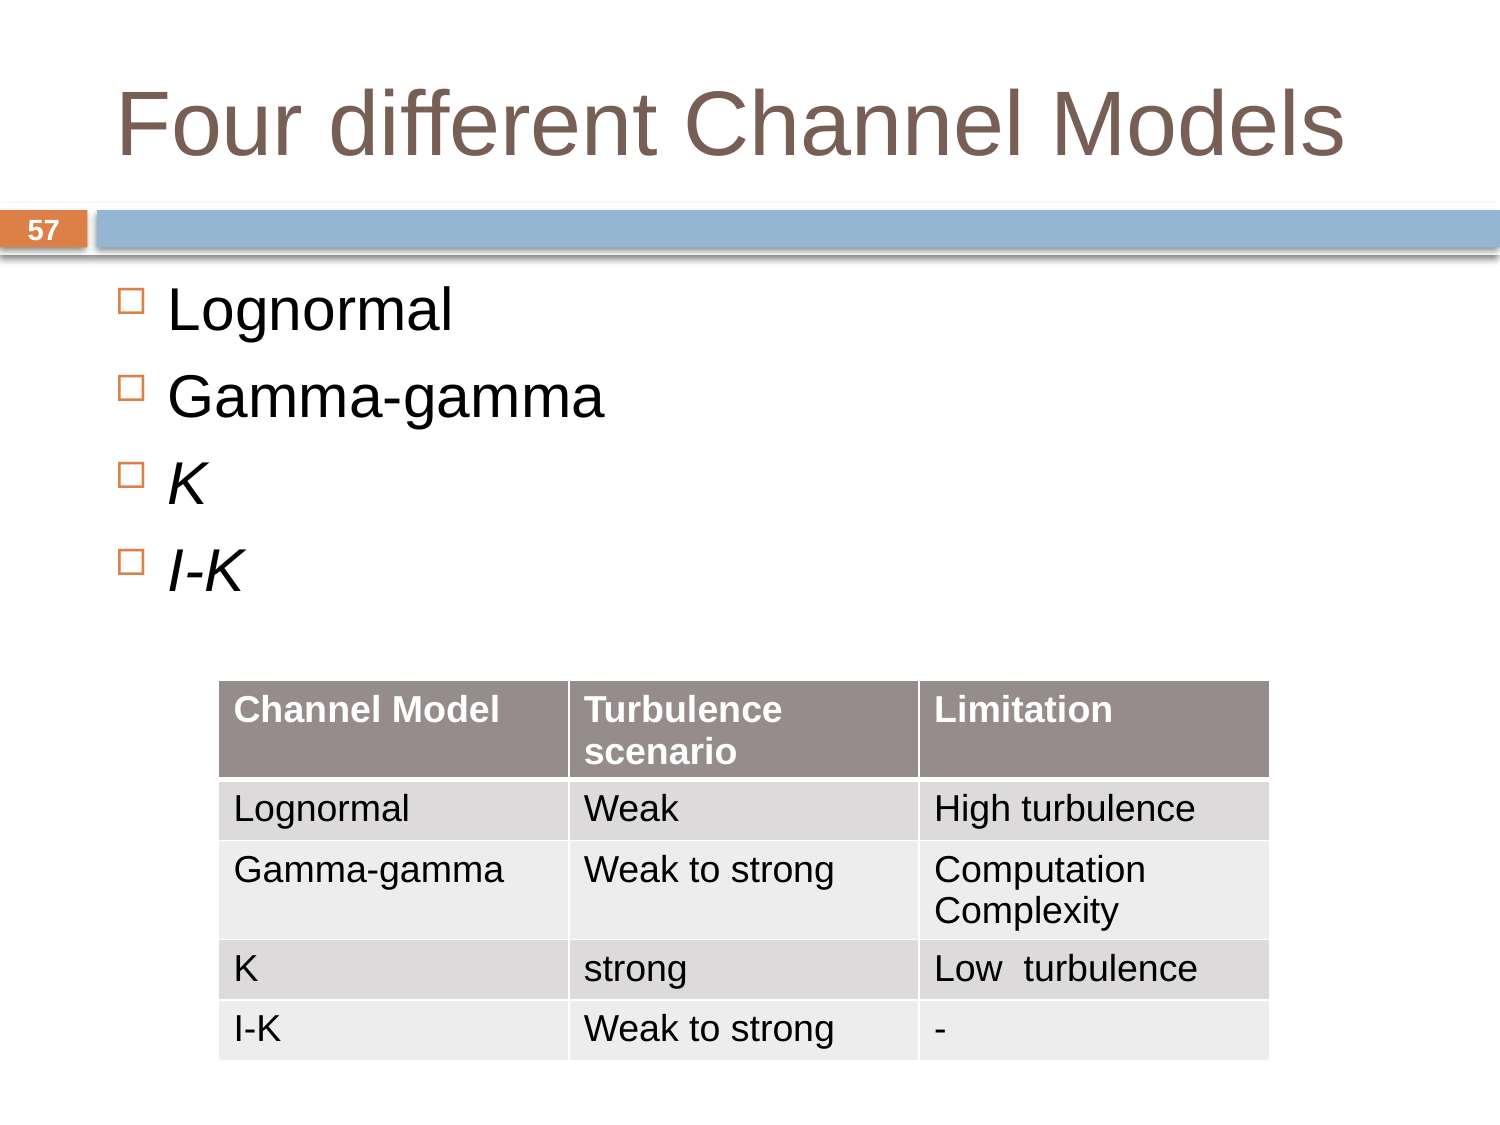

# Four different Channel Models
57
Lognormal
Gamma-gamma
K
I-K

| Channel Model | Turbulence scenario | Limitation |
| --- | --- | --- |
| Lognormal | Weak | High turbulence |
| Gamma-gamma | Weak to strong | Computation Complexity |
| K | strong | Low turbulence |
| I-K | Weak to strong | - |